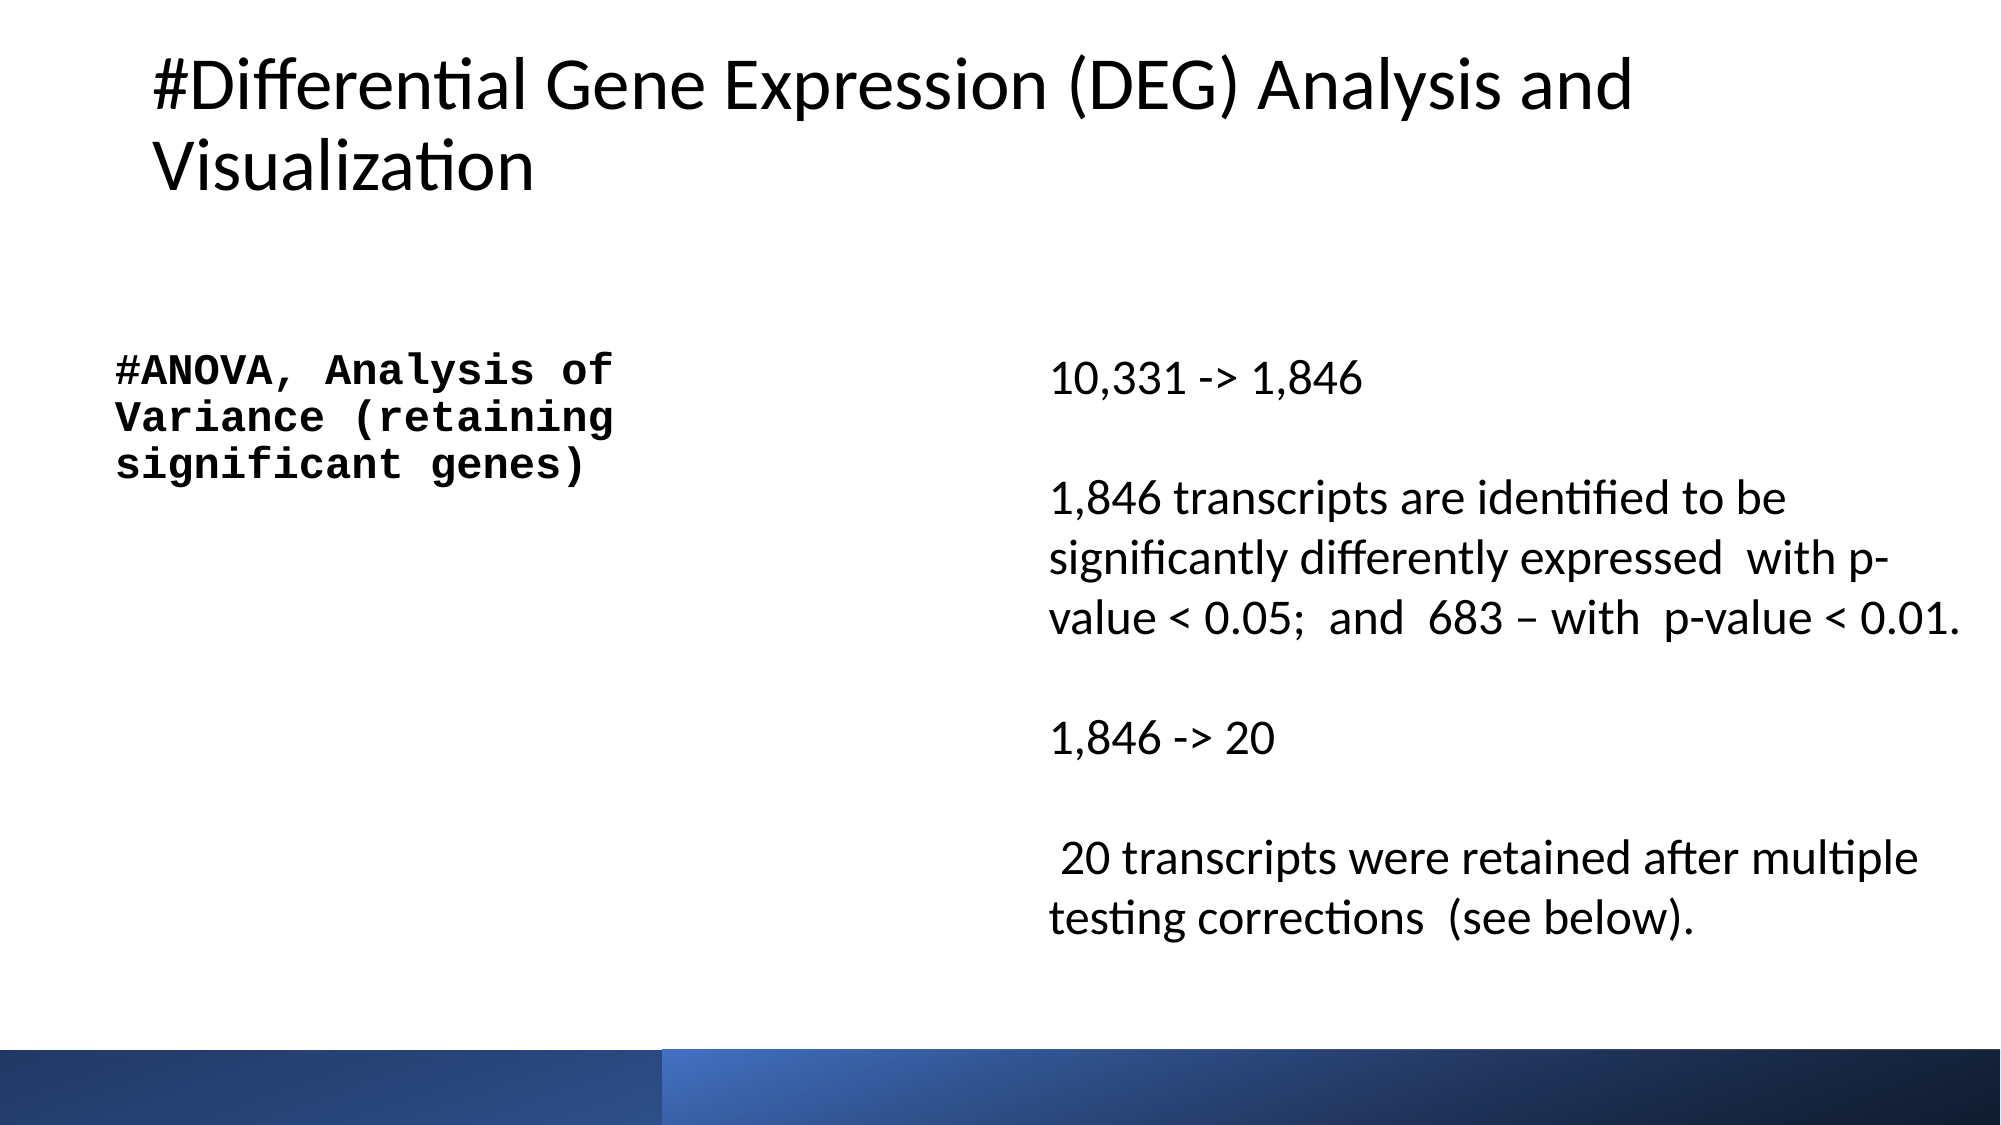

#Differential Gene Expression (DEG) Analysis and Visualization
#ANOVA, Analysis of Variance (retaining significant genes)

10,331 -> 1,846

1,846 transcripts are identified to be significantly differently expressed  with p-value < 0.05;  and  683 – with  p-value < 0.01.

1,846 -> 20

 20 transcripts were retained after multiple testing corrections  (see below).